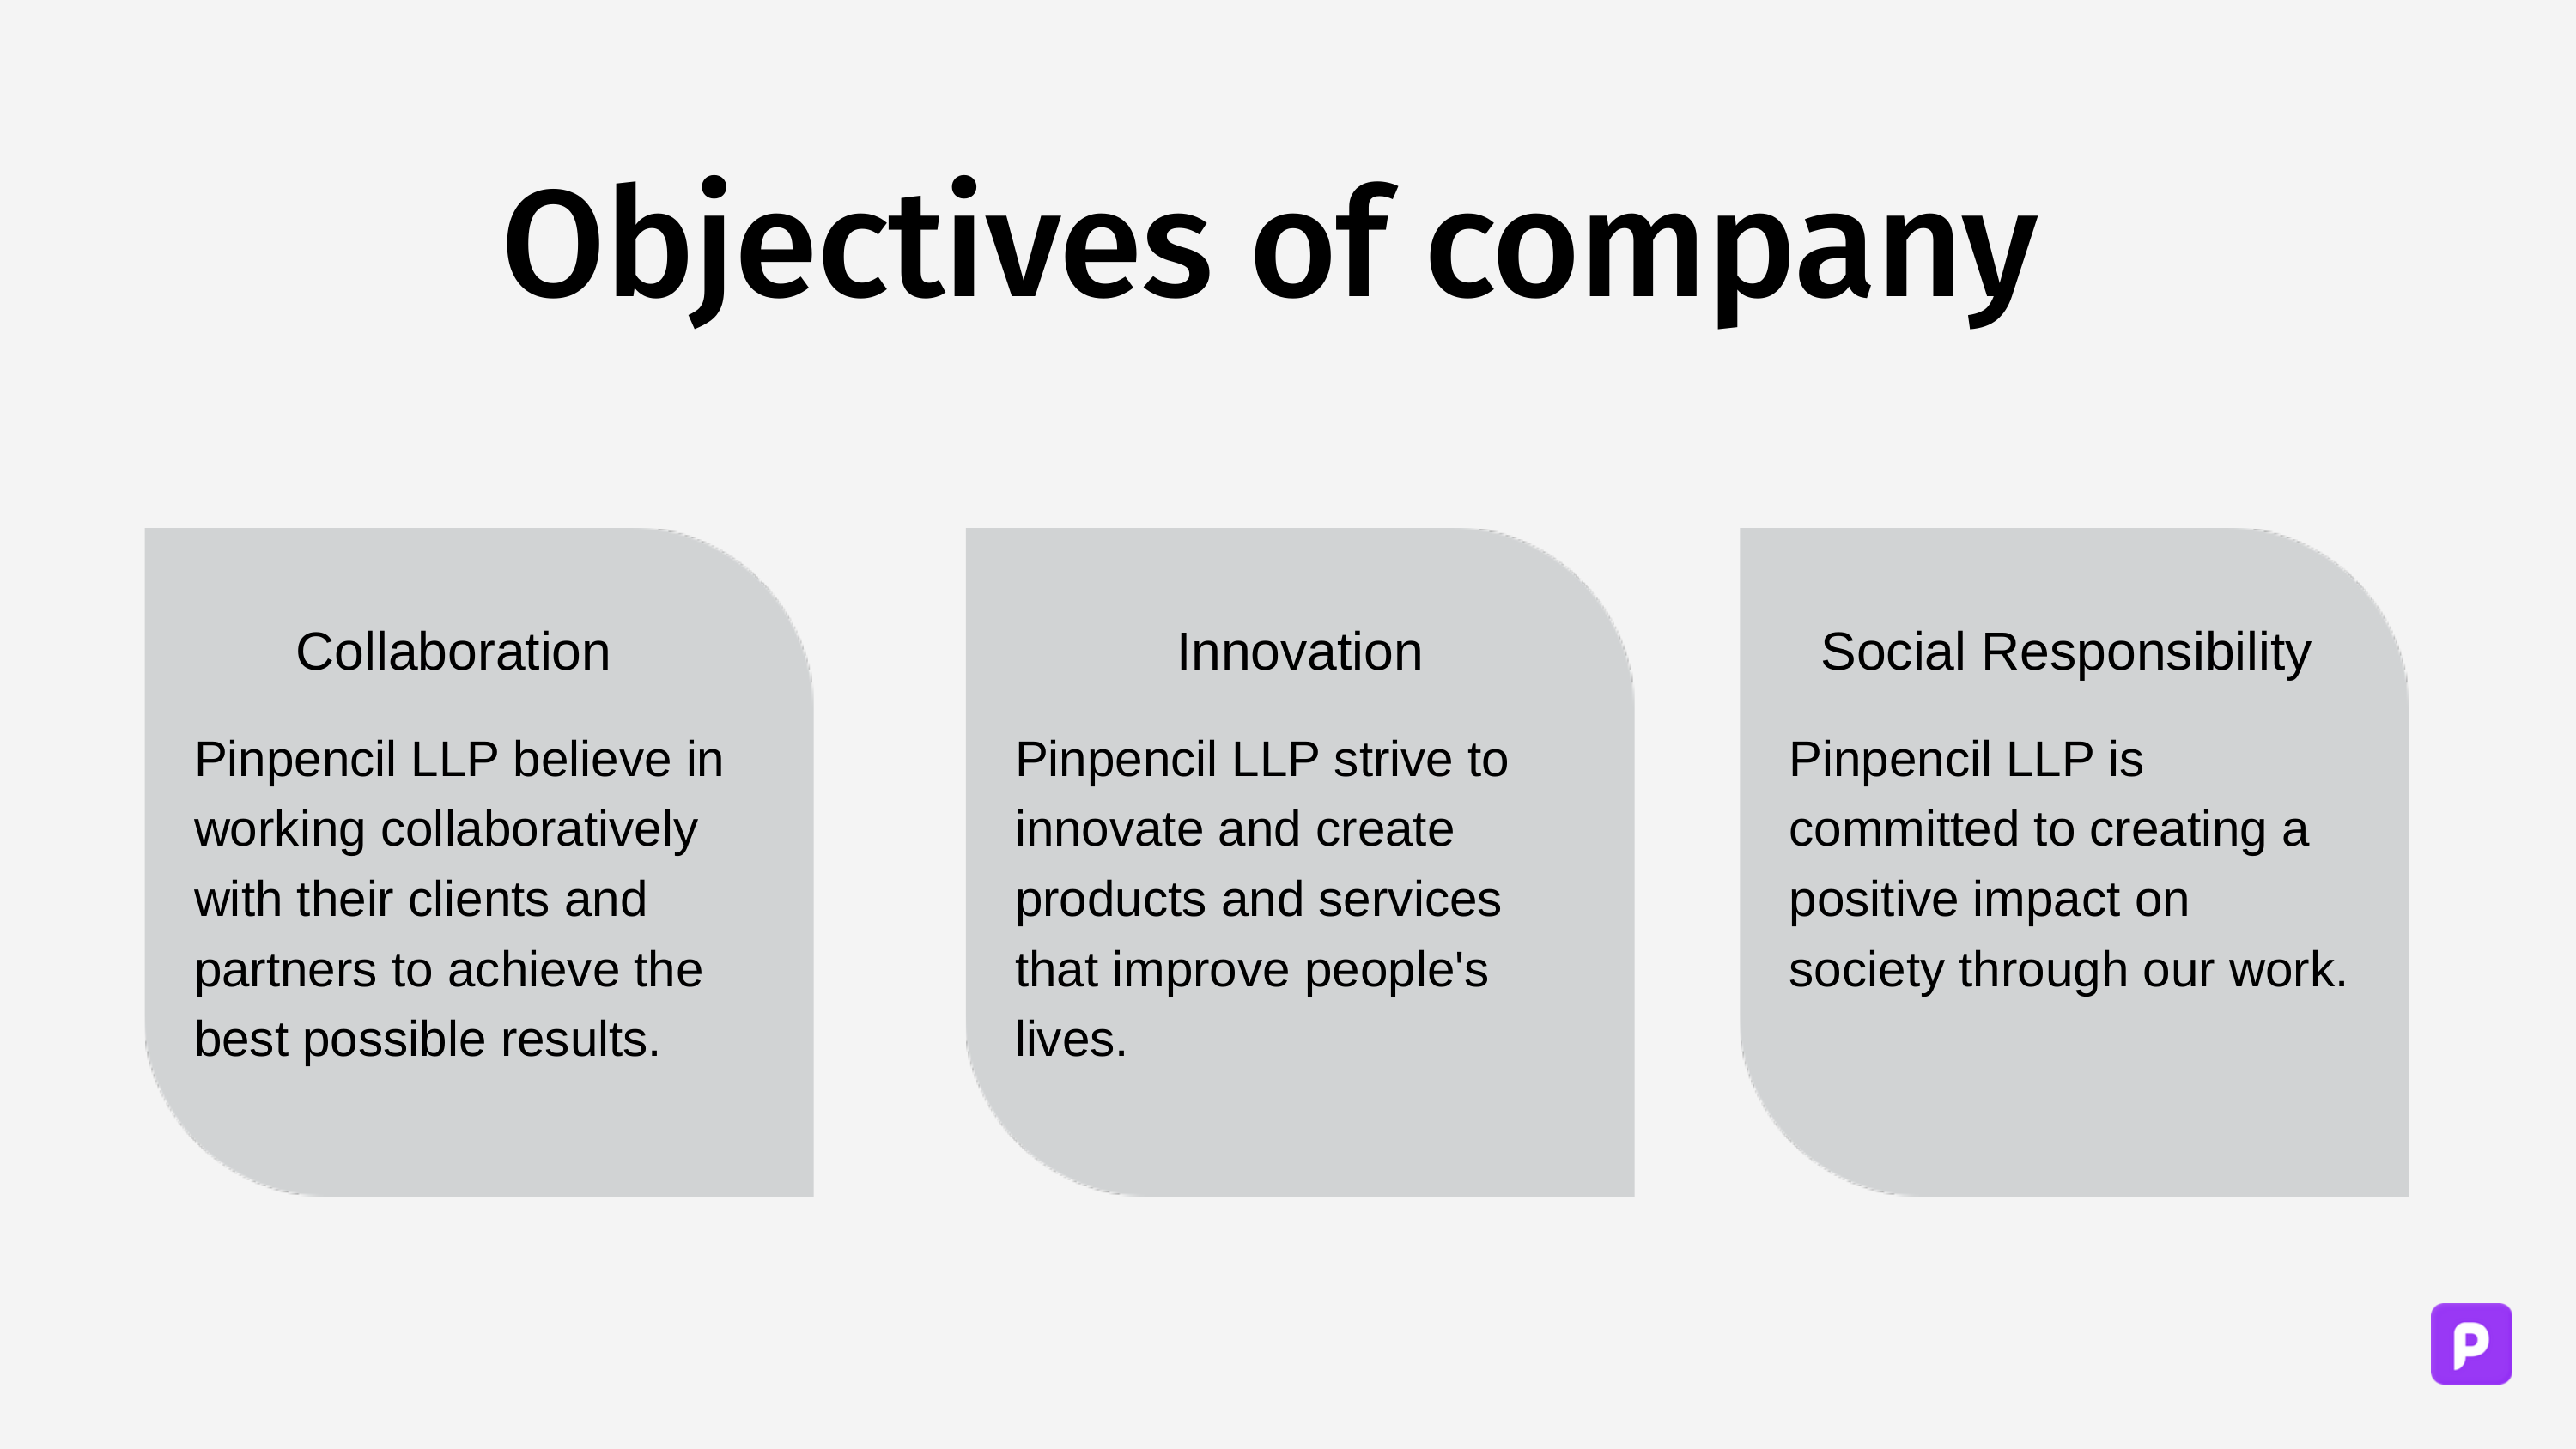

Objectives of company

Collaboration
Innovation
Social Responsibility
Pinpencil LLP believe in working collaboratively with their clients and partners to achieve the best possible results.
Pinpencil LLP strive to innovate and create products and services that improve people's lives.
Pinpencil LLP is committed to creating a positive impact on society through our work.